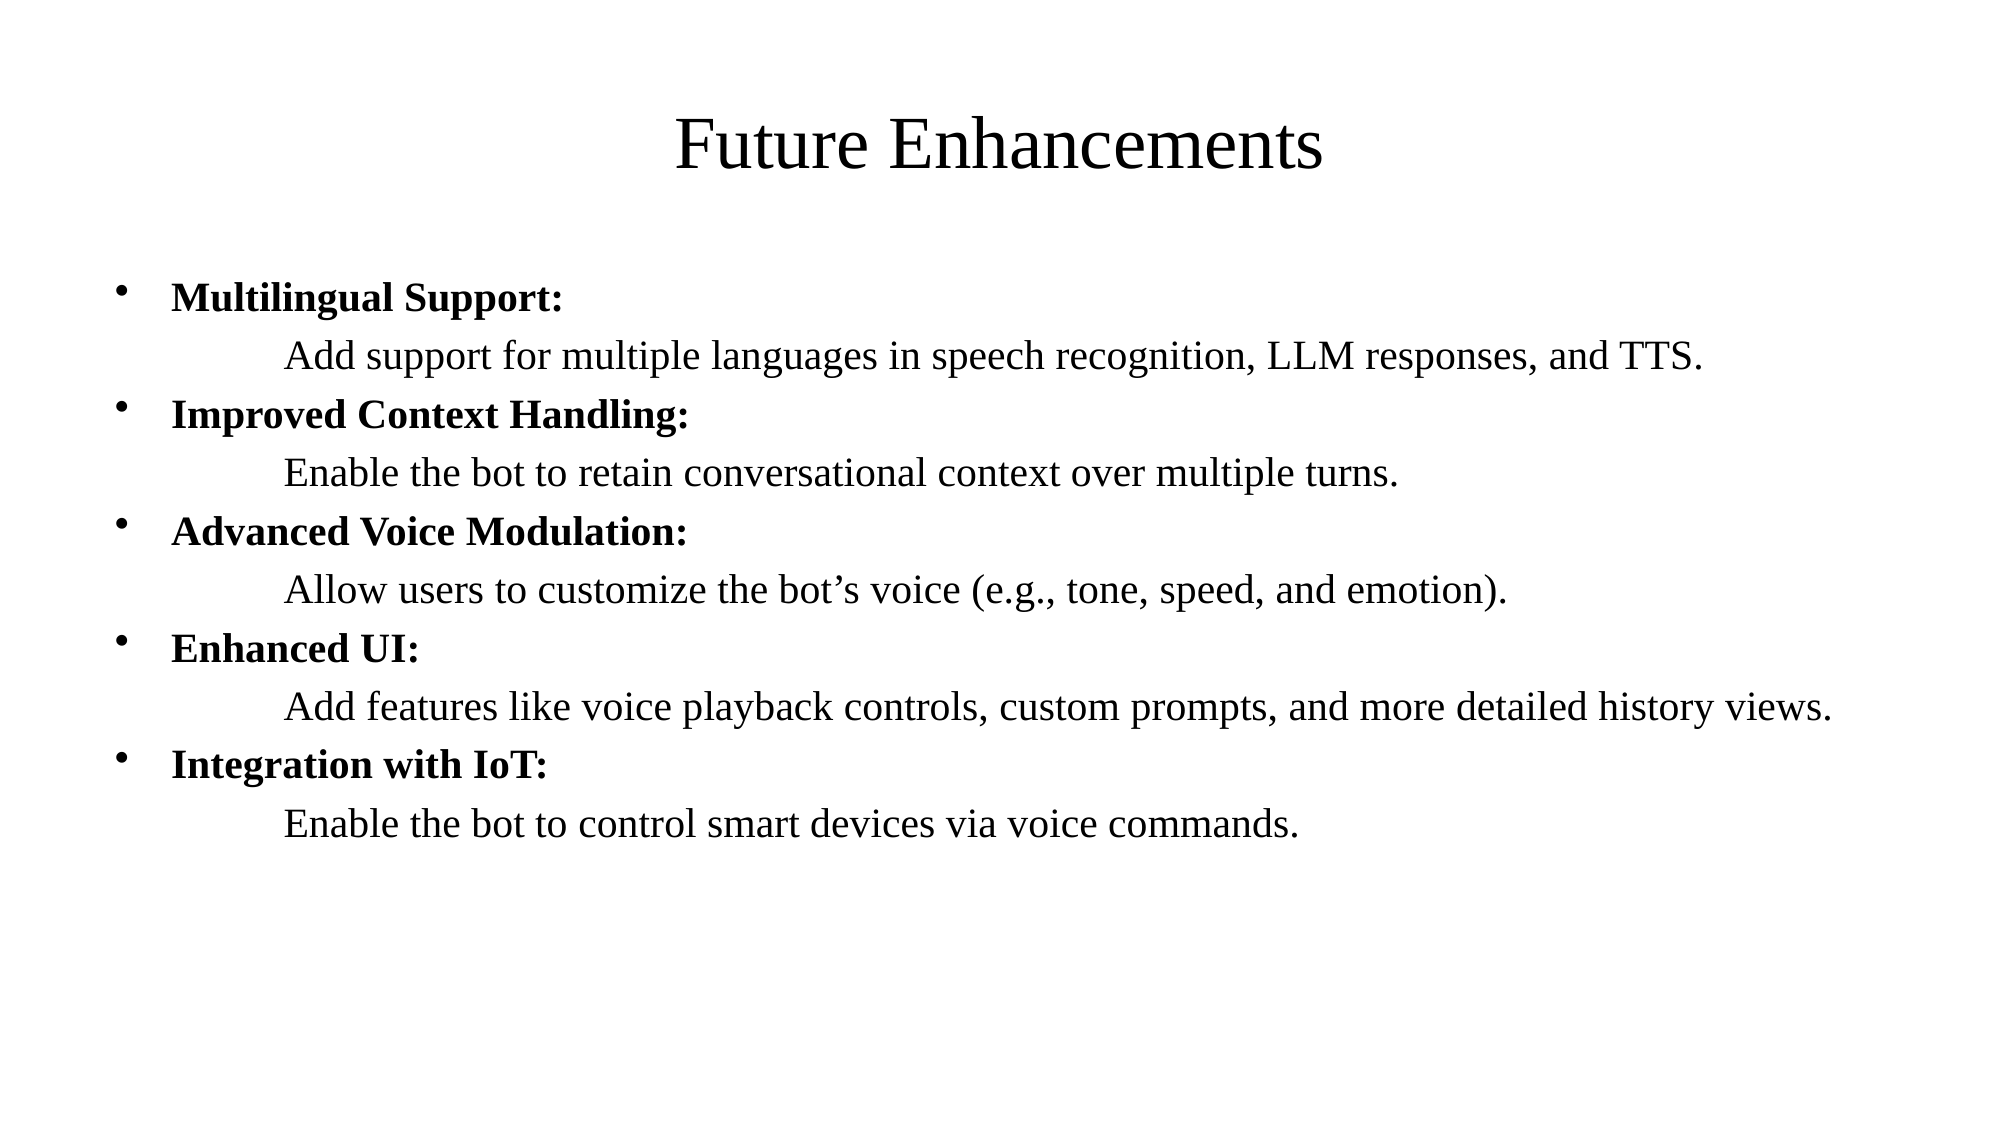

# Future Enhancements
Multilingual Support:
Add support for multiple languages in speech recognition, LLM responses, and TTS.
Improved Context Handling:
Enable the bot to retain conversational context over multiple turns.
Advanced Voice Modulation:
Allow users to customize the bot’s voice (e.g., tone, speed, and emotion).
Enhanced UI:
Add features like voice playback controls, custom prompts, and more detailed history views.
Integration with IoT:
Enable the bot to control smart devices via voice commands.